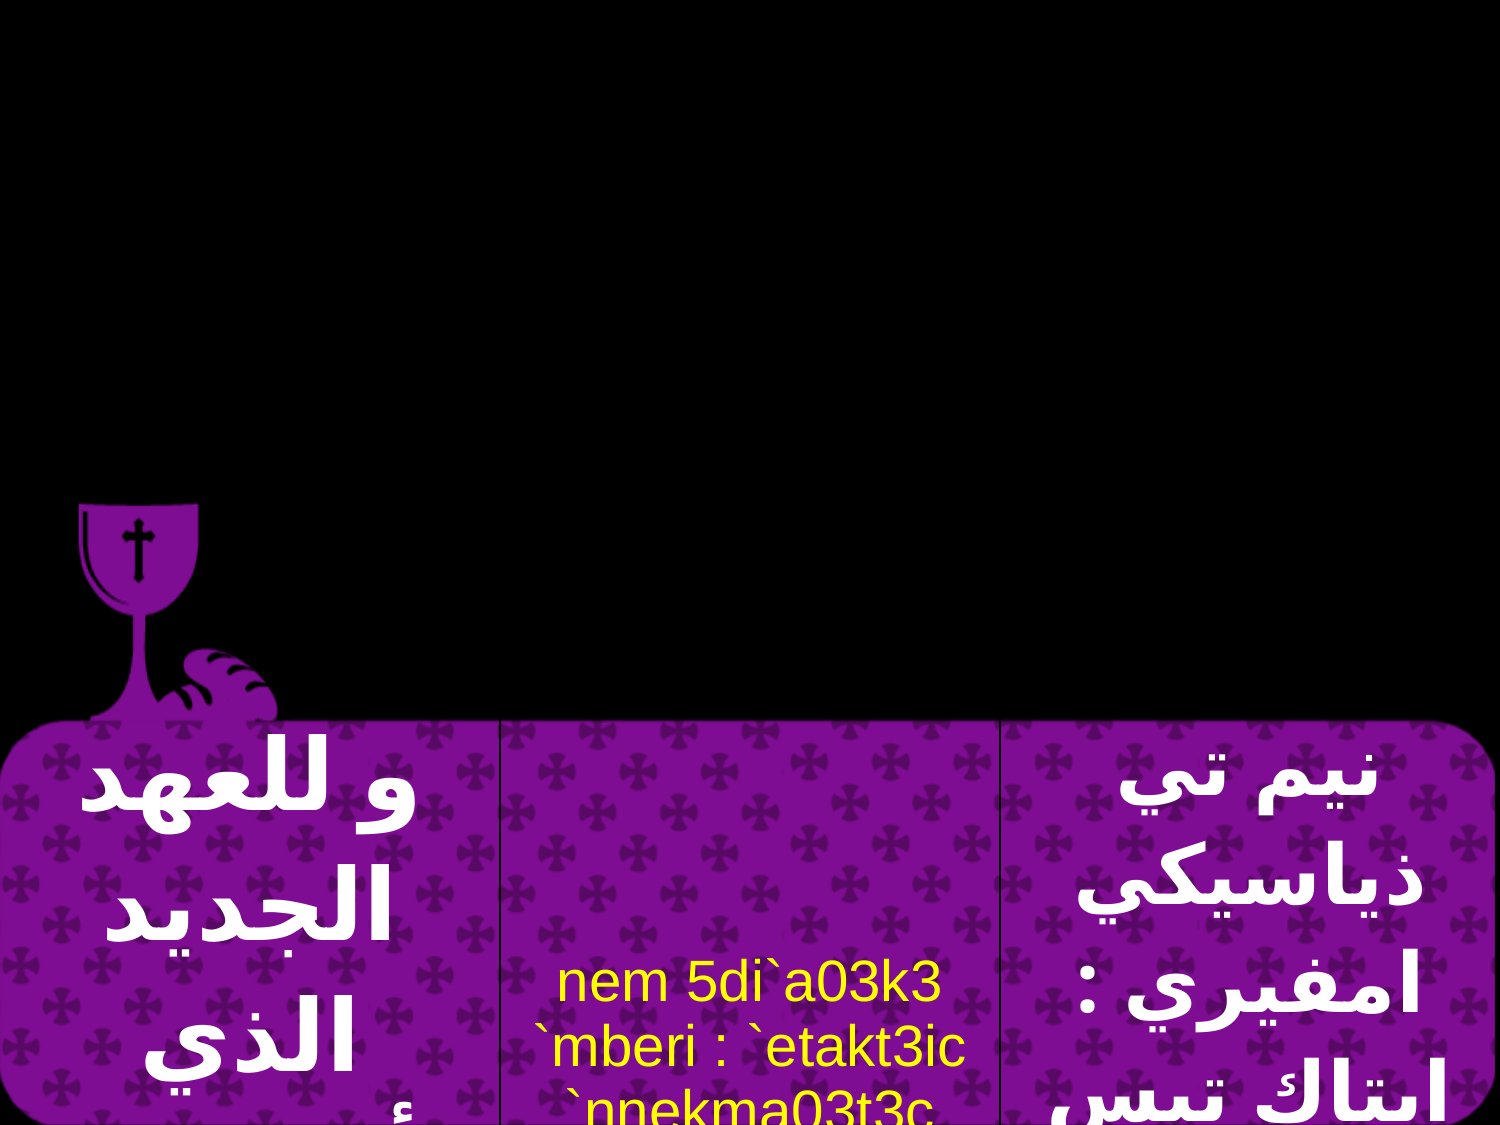

| و للعهد الجديد الذي أعطيته لتلاميذك | nem 5di`a03k3 `mberi : `etakt3ic `nnekma03t3c | نيم تي ذياسيكي امفيري : ايتاك تيس ان نيك ماثيتيس |
| --- | --- | --- |